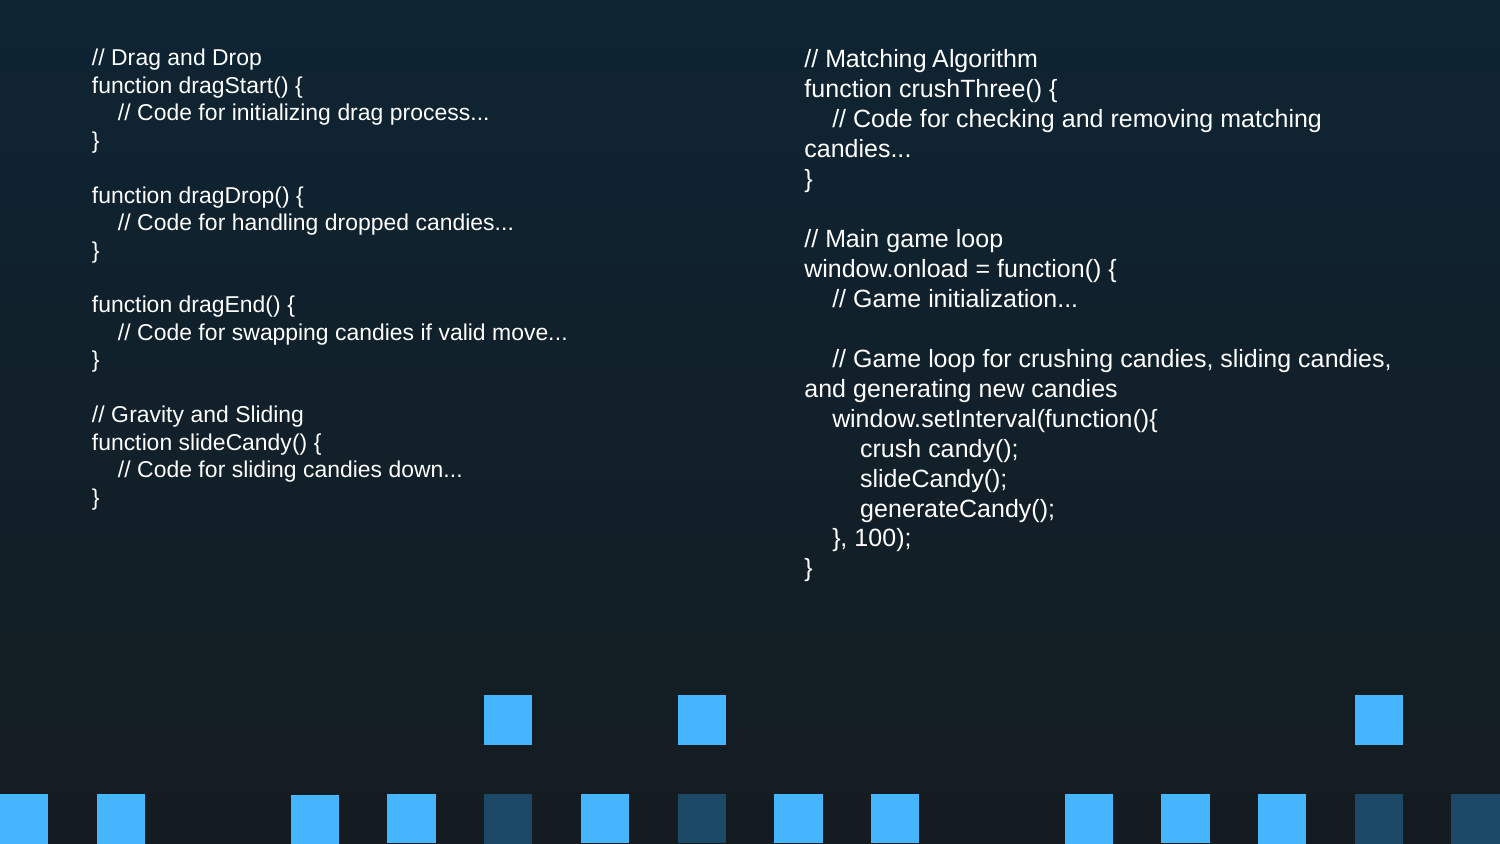

// Drag and Drop
function dragStart() {
    // Code for initializing drag process...
}

function dragDrop() {
    // Code for handling dropped candies...
}

function dragEnd() {
    // Code for swapping candies if valid move...
}

// Gravity and Sliding
function slideCandy() {
    // Code for sliding candies down...
}

// Matching Algorithm
function crushThree() {
    // Code for checking and removing matching candies...
}

// Main game loop
window.onload = function() {
    // Game initialization...

    // Game loop for crushing candies, sliding candies, and generating new candies
    window.setInterval(function(){
        crush candy();
        slideCandy();
        generateCandy();
    }, 100);
}